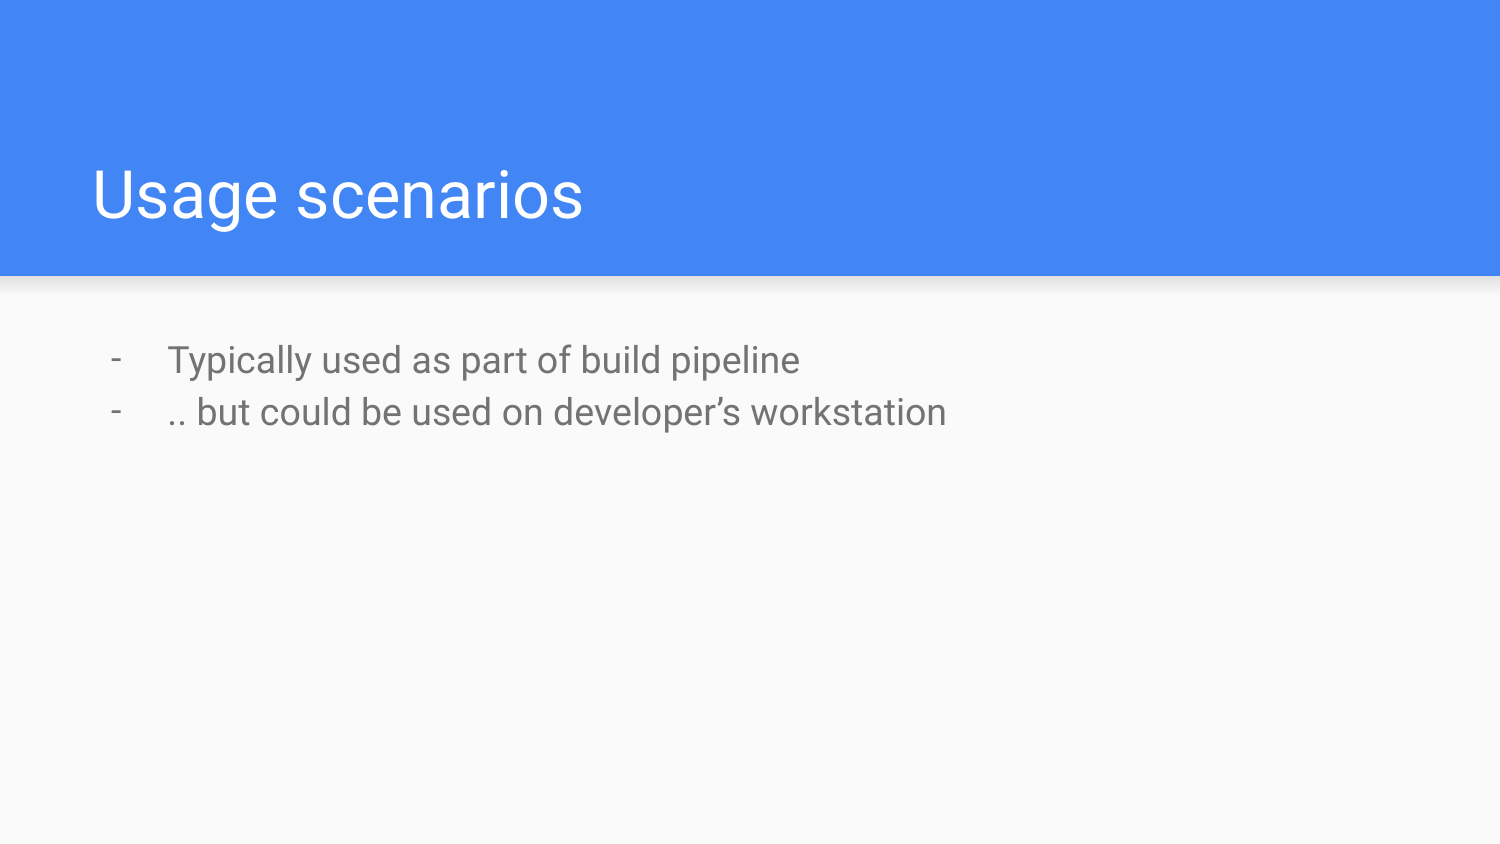

# Usage scenarios
Typically used as part of build pipeline
.. but could be used on developer’s workstation